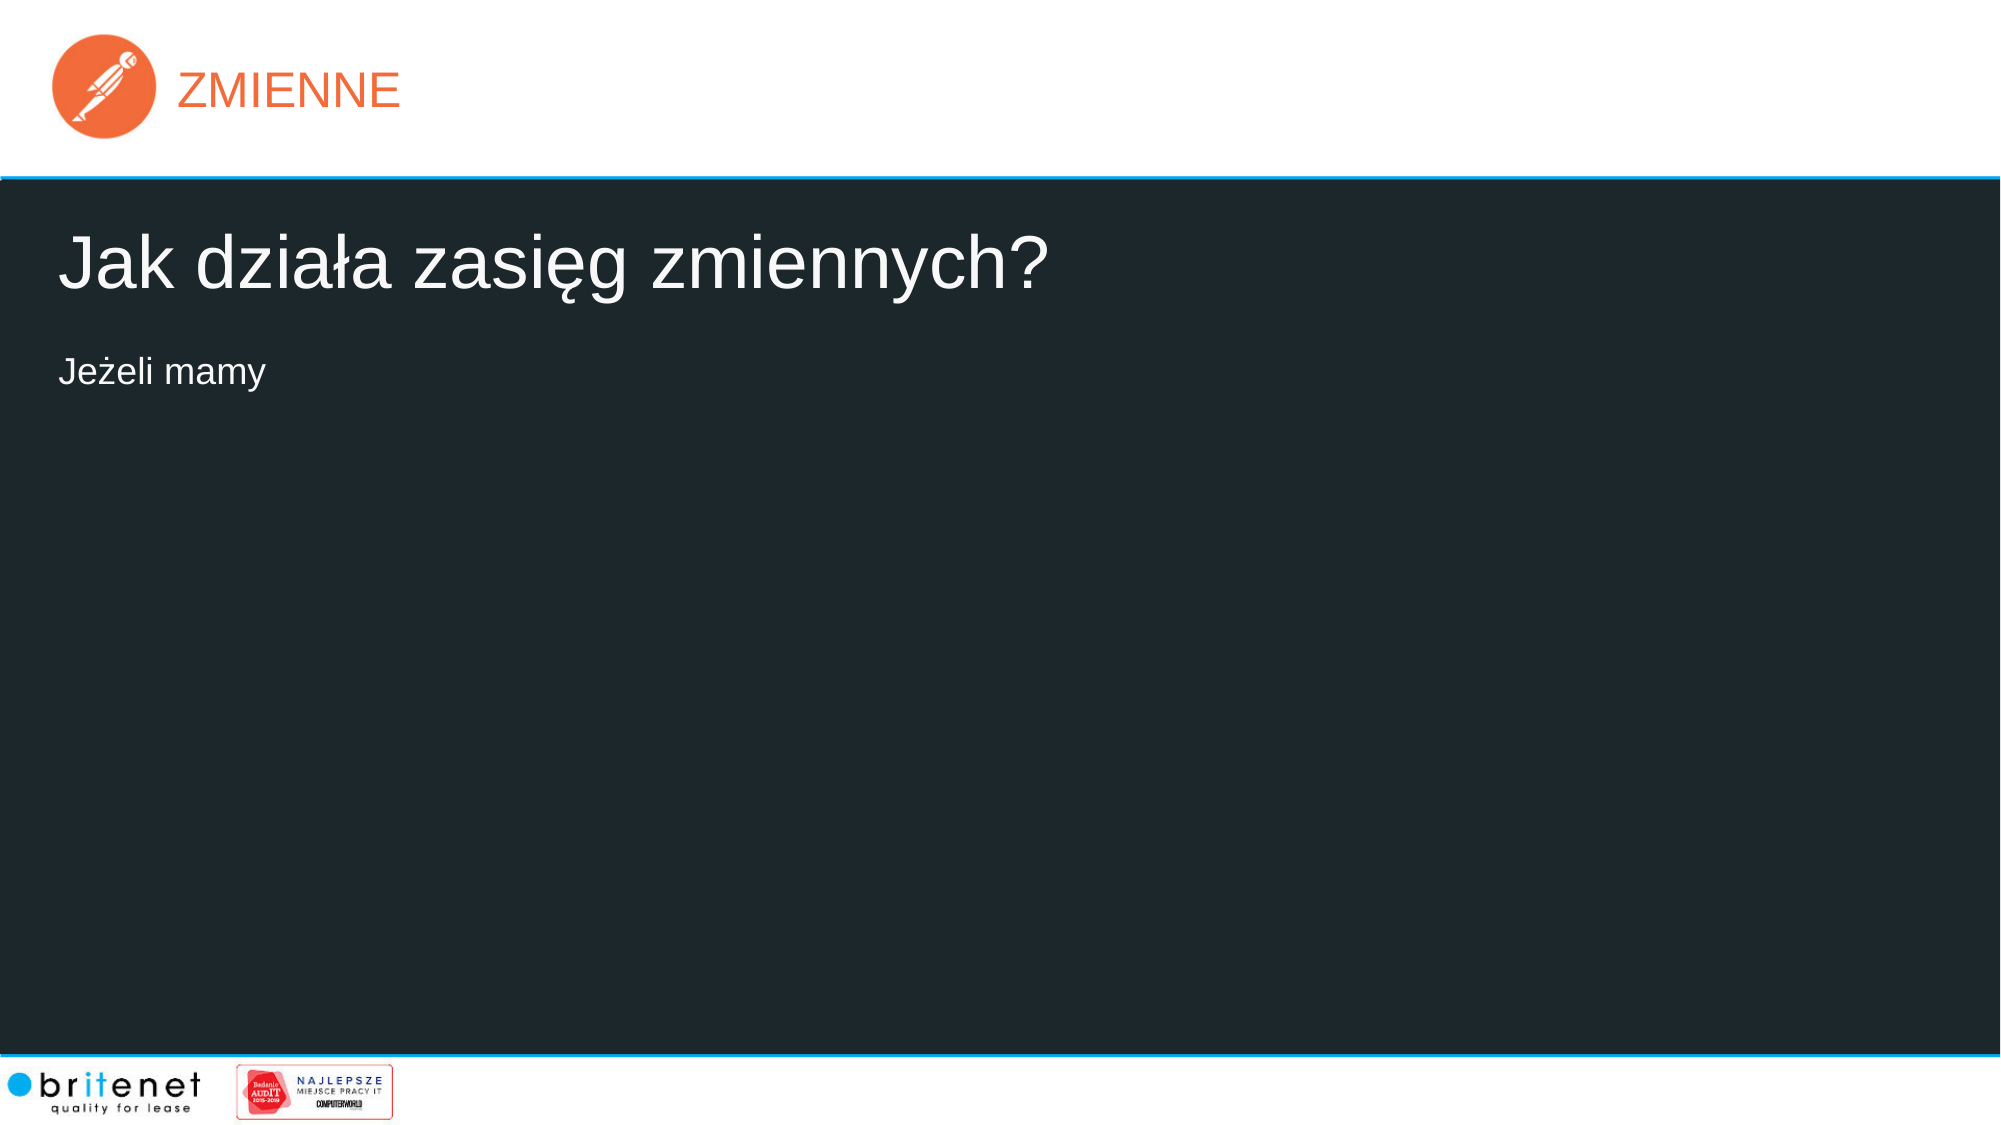

ZMIENNE
Jak działa zasięg zmiennych?
Jeżeli mamy